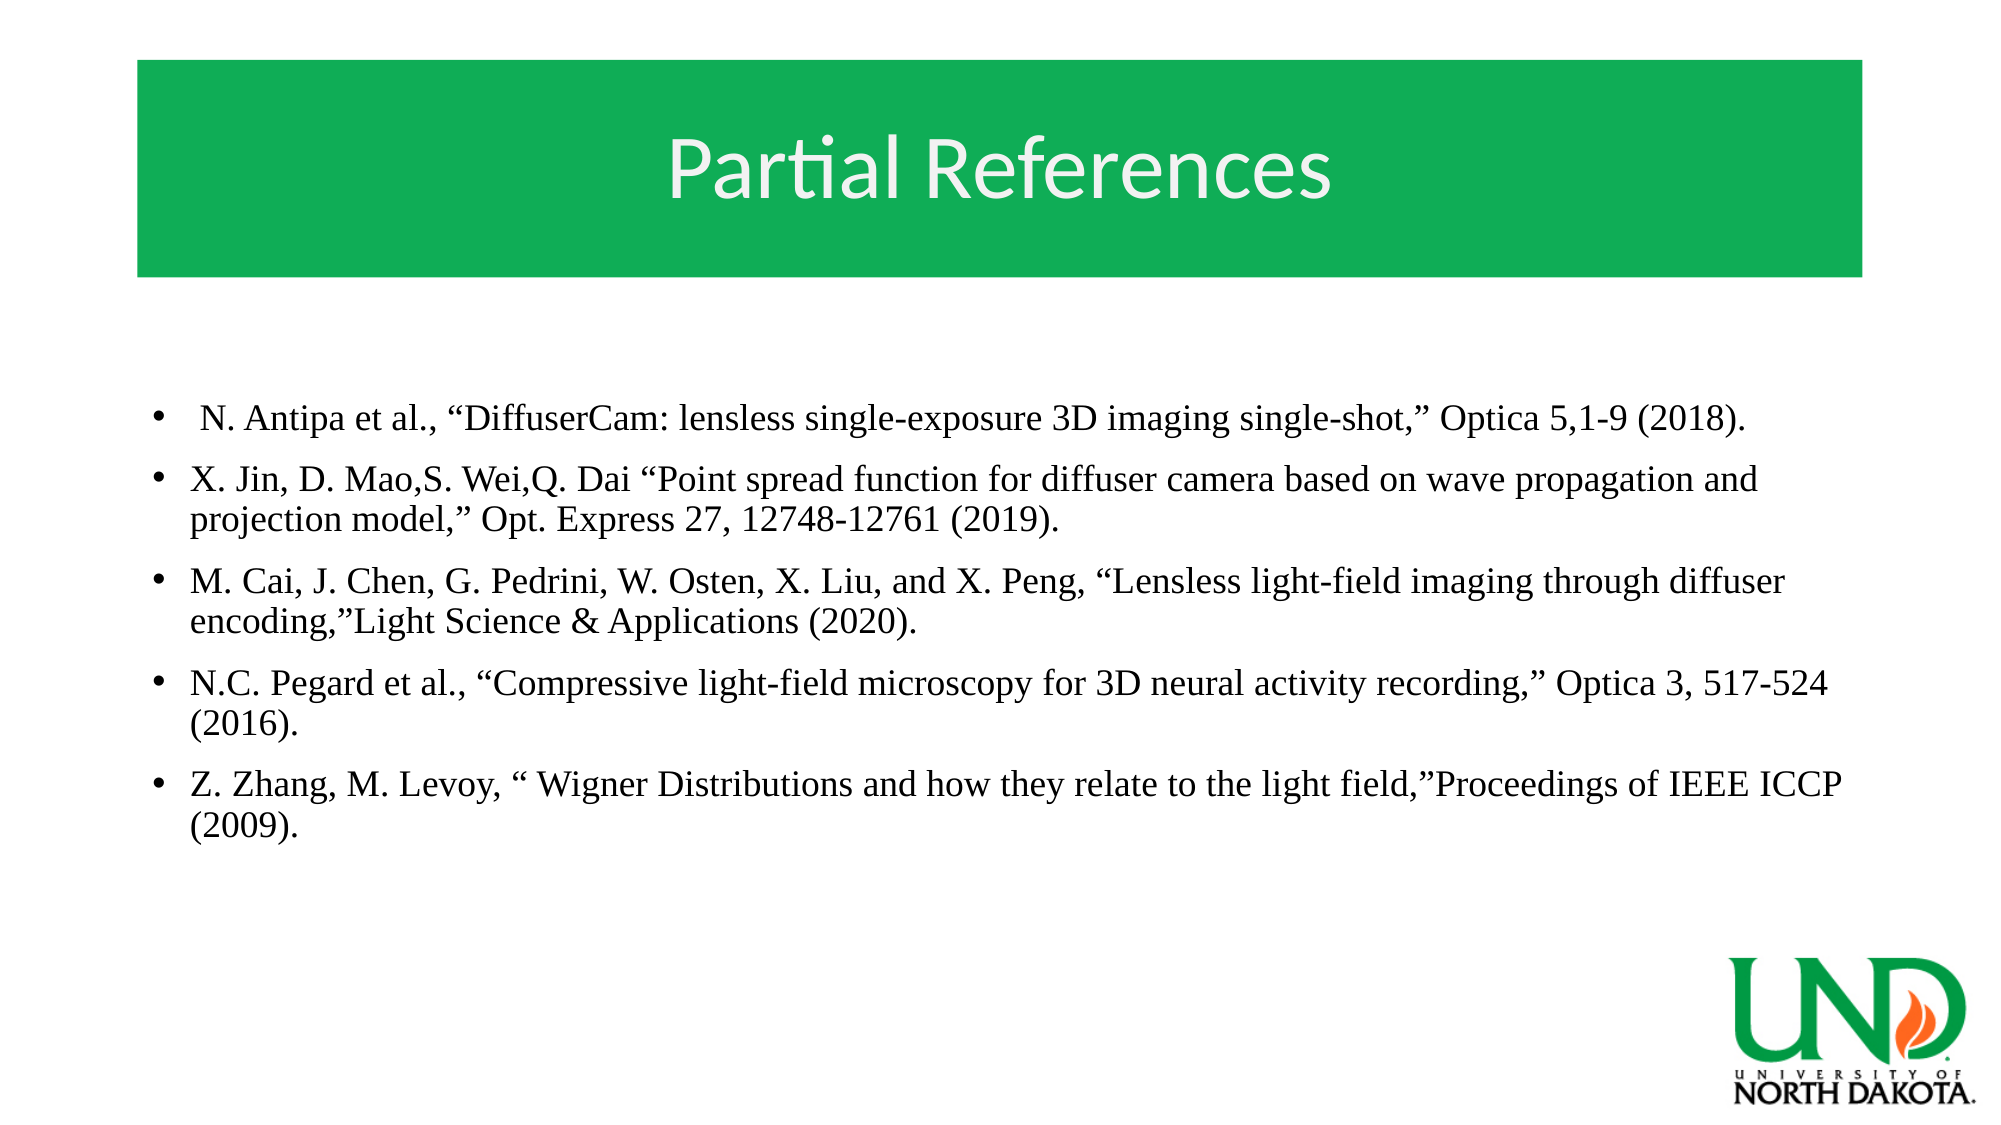

# Partial References

 N. Antipa et al., “DiffuserCam: lensless single-exposure 3D imaging single-shot,” Optica 5,1-9 (2018).
X. Jin, D. Mao,S. Wei,Q. Dai “Point spread function for diffuser camera based on wave propagation and projection model,” Opt. Express 27, 12748-12761 (2019).
M. Cai, J. Chen, G. Pedrini, W. Osten, X. Liu, and X. Peng, “Lensless light-field imaging through diffuser encoding,”Light Science & Applications (2020).
N.C. Pegard et al., “Compressive light-field microscopy for 3D neural activity recording,” Optica 3, 517-524 (2016).
Z. Zhang, M. Levoy, “ Wigner Distributions and how they relate to the light field,”Proceedings of IEEE ICCP (2009).